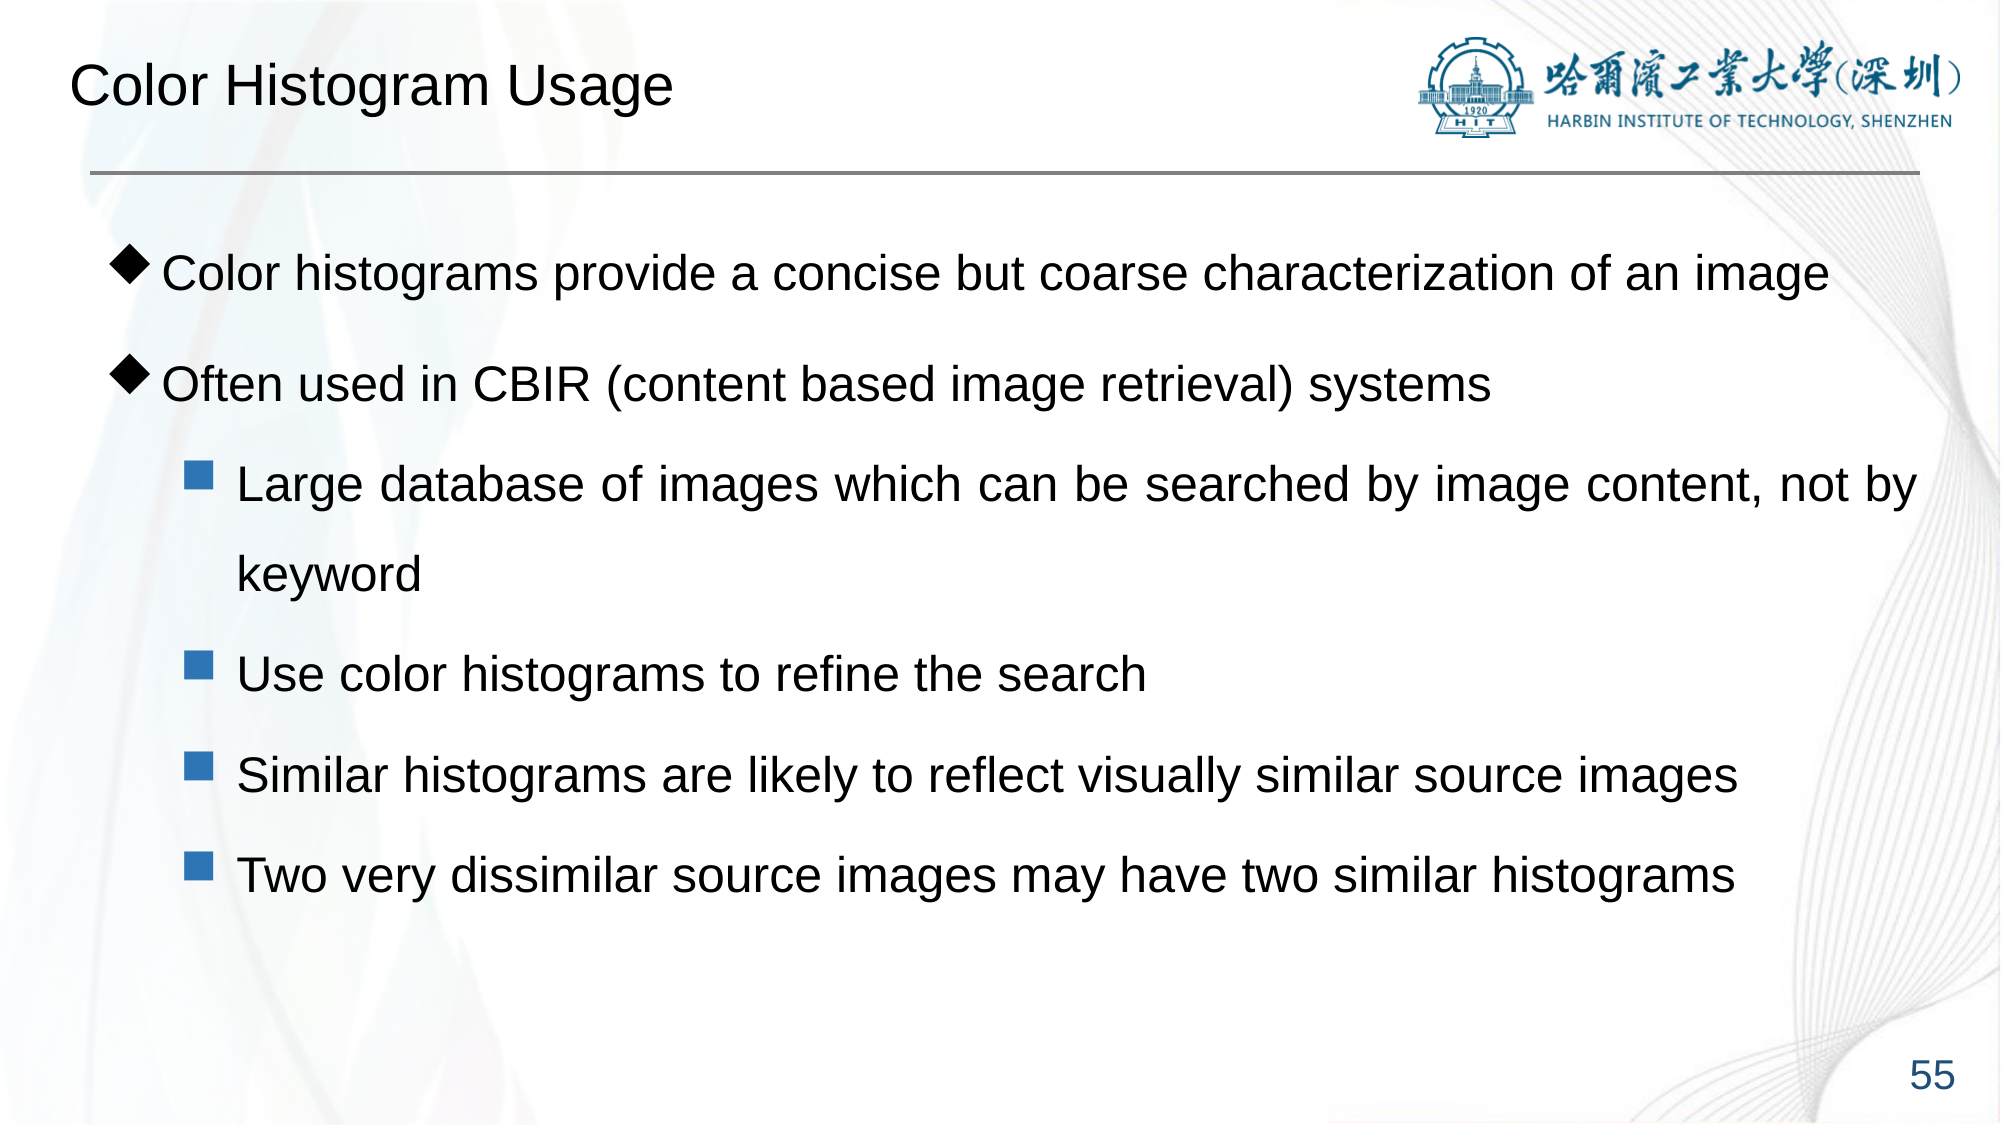

# Color Histogram Usage

Color histograms provide a concise but coarse characterization of an image
Often used in CBIR (content based image retrieval) systems
Large database of images which can be searched by image content, not by keyword
Use color histograms to refine the search
Similar histograms are likely to reflect visually similar source images
Two very dissimilar source images may have two similar histograms
55